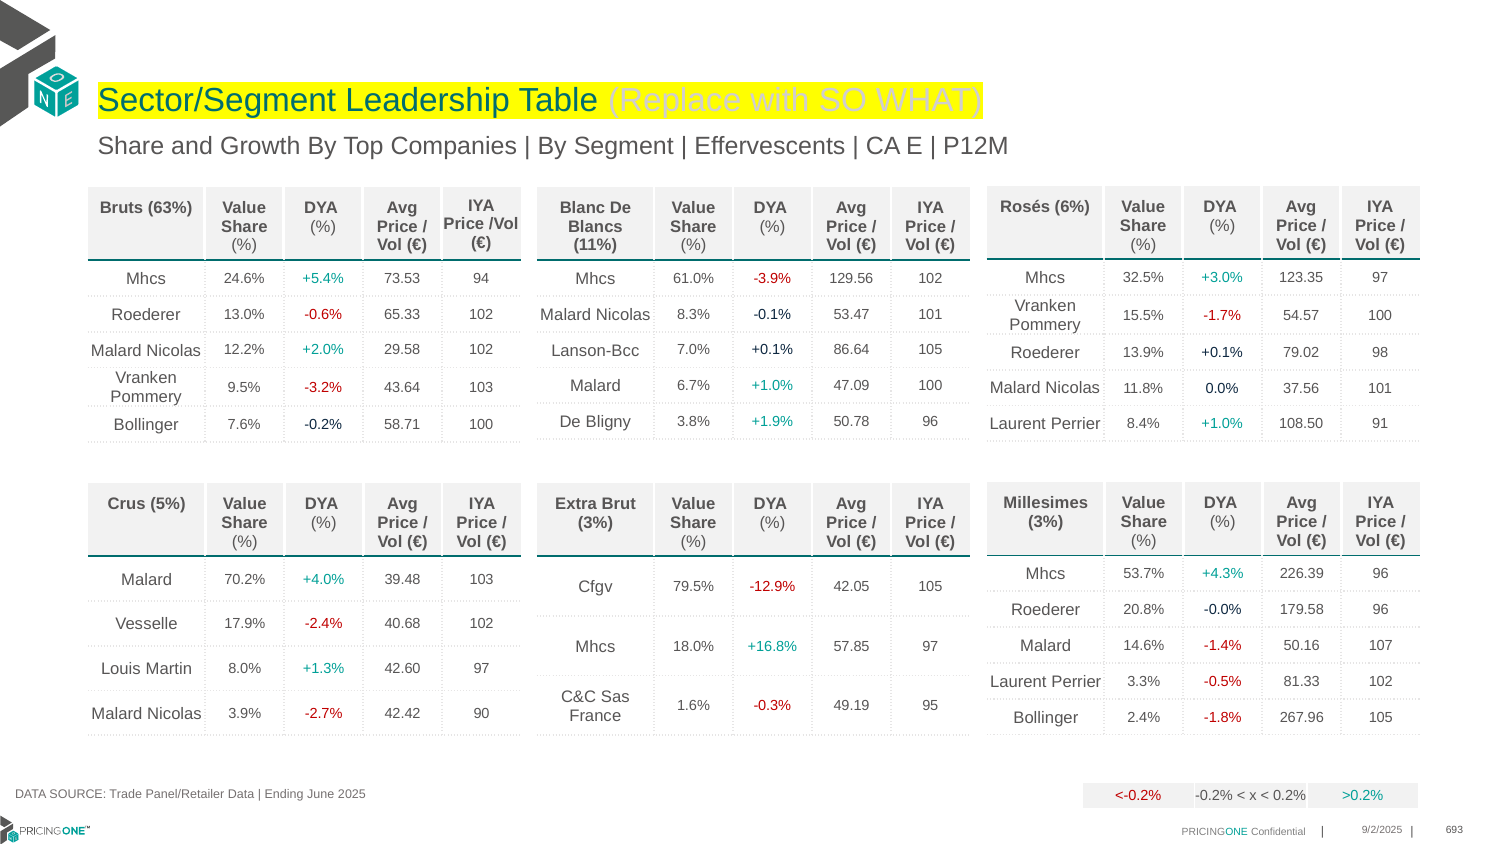

# Sector/Segment Leadership Table (Replace with SO WHAT)
Share and Growth By Top Companies | By Segment | Effervescents | CA E | P12M
| Rosés (6%) | Value Share (%) | DYA (%) | Avg Price /Vol (€) | IYA Price /Vol (€) |
| --- | --- | --- | --- | --- |
| Mhcs | 32.5% | +3.0% | 123.35 | 97 |
| Vranken Pommery | 15.5% | -1.7% | 54.57 | 100 |
| Roederer | 13.9% | +0.1% | 79.02 | 98 |
| Malard Nicolas | 11.8% | 0.0% | 37.56 | 101 |
| Laurent Perrier | 8.4% | +1.0% | 108.50 | 91 |
| Bruts (63%) | Value Share (%) | DYA (%) | Avg Price /Vol (€) | IYA Price /Vol (€) |
| --- | --- | --- | --- | --- |
| Mhcs | 24.6% | +5.4% | 73.53 | 94 |
| Roederer | 13.0% | -0.6% | 65.33 | 102 |
| Malard Nicolas | 12.2% | +2.0% | 29.58 | 102 |
| Vranken Pommery | 9.5% | -3.2% | 43.64 | 103 |
| Bollinger | 7.6% | -0.2% | 58.71 | 100 |
| Blanc De Blancs (11%) | Value Share (%) | DYA (%) | Avg Price /Vol (€) | IYA Price /Vol (€) |
| --- | --- | --- | --- | --- |
| Mhcs | 61.0% | -3.9% | 129.56 | 102 |
| Malard Nicolas | 8.3% | -0.1% | 53.47 | 101 |
| Lanson-Bcc | 7.0% | +0.1% | 86.64 | 105 |
| Malard | 6.7% | +1.0% | 47.09 | 100 |
| De Bligny | 3.8% | +1.9% | 50.78 | 96 |
| Millesimes (3%) | Value Share (%) | DYA (%) | Avg Price /Vol (€) | IYA Price /Vol (€) |
| --- | --- | --- | --- | --- |
| Mhcs | 53.7% | +4.3% | 226.39 | 96 |
| Roederer | 20.8% | -0.0% | 179.58 | 96 |
| Malard | 14.6% | -1.4% | 50.16 | 107 |
| Laurent Perrier | 3.3% | -0.5% | 81.33 | 102 |
| Bollinger | 2.4% | -1.8% | 267.96 | 105 |
| Crus (5%) | Value Share (%) | DYA (%) | Avg Price /Vol (€) | IYA Price /Vol (€) |
| --- | --- | --- | --- | --- |
| Malard | 70.2% | +4.0% | 39.48 | 103 |
| Vesselle | 17.9% | -2.4% | 40.68 | 102 |
| Louis Martin | 8.0% | +1.3% | 42.60 | 97 |
| Malard Nicolas | 3.9% | -2.7% | 42.42 | 90 |
| Extra Brut (3%) | Value Share (%) | DYA (%) | Avg Price /Vol (€) | IYA Price /Vol (€) |
| --- | --- | --- | --- | --- |
| Cfgv | 79.5% | -12.9% | 42.05 | 105 |
| Mhcs | 18.0% | +16.8% | 57.85 | 97 |
| C&C Sas France | 1.6% | -0.3% | 49.19 | 95 |
DATA SOURCE: Trade Panel/Retailer Data | Ending June 2025
| <-0.2% | -0.2% < x < 0.2% | >0.2% |
| --- | --- | --- |

9/2/2025
693